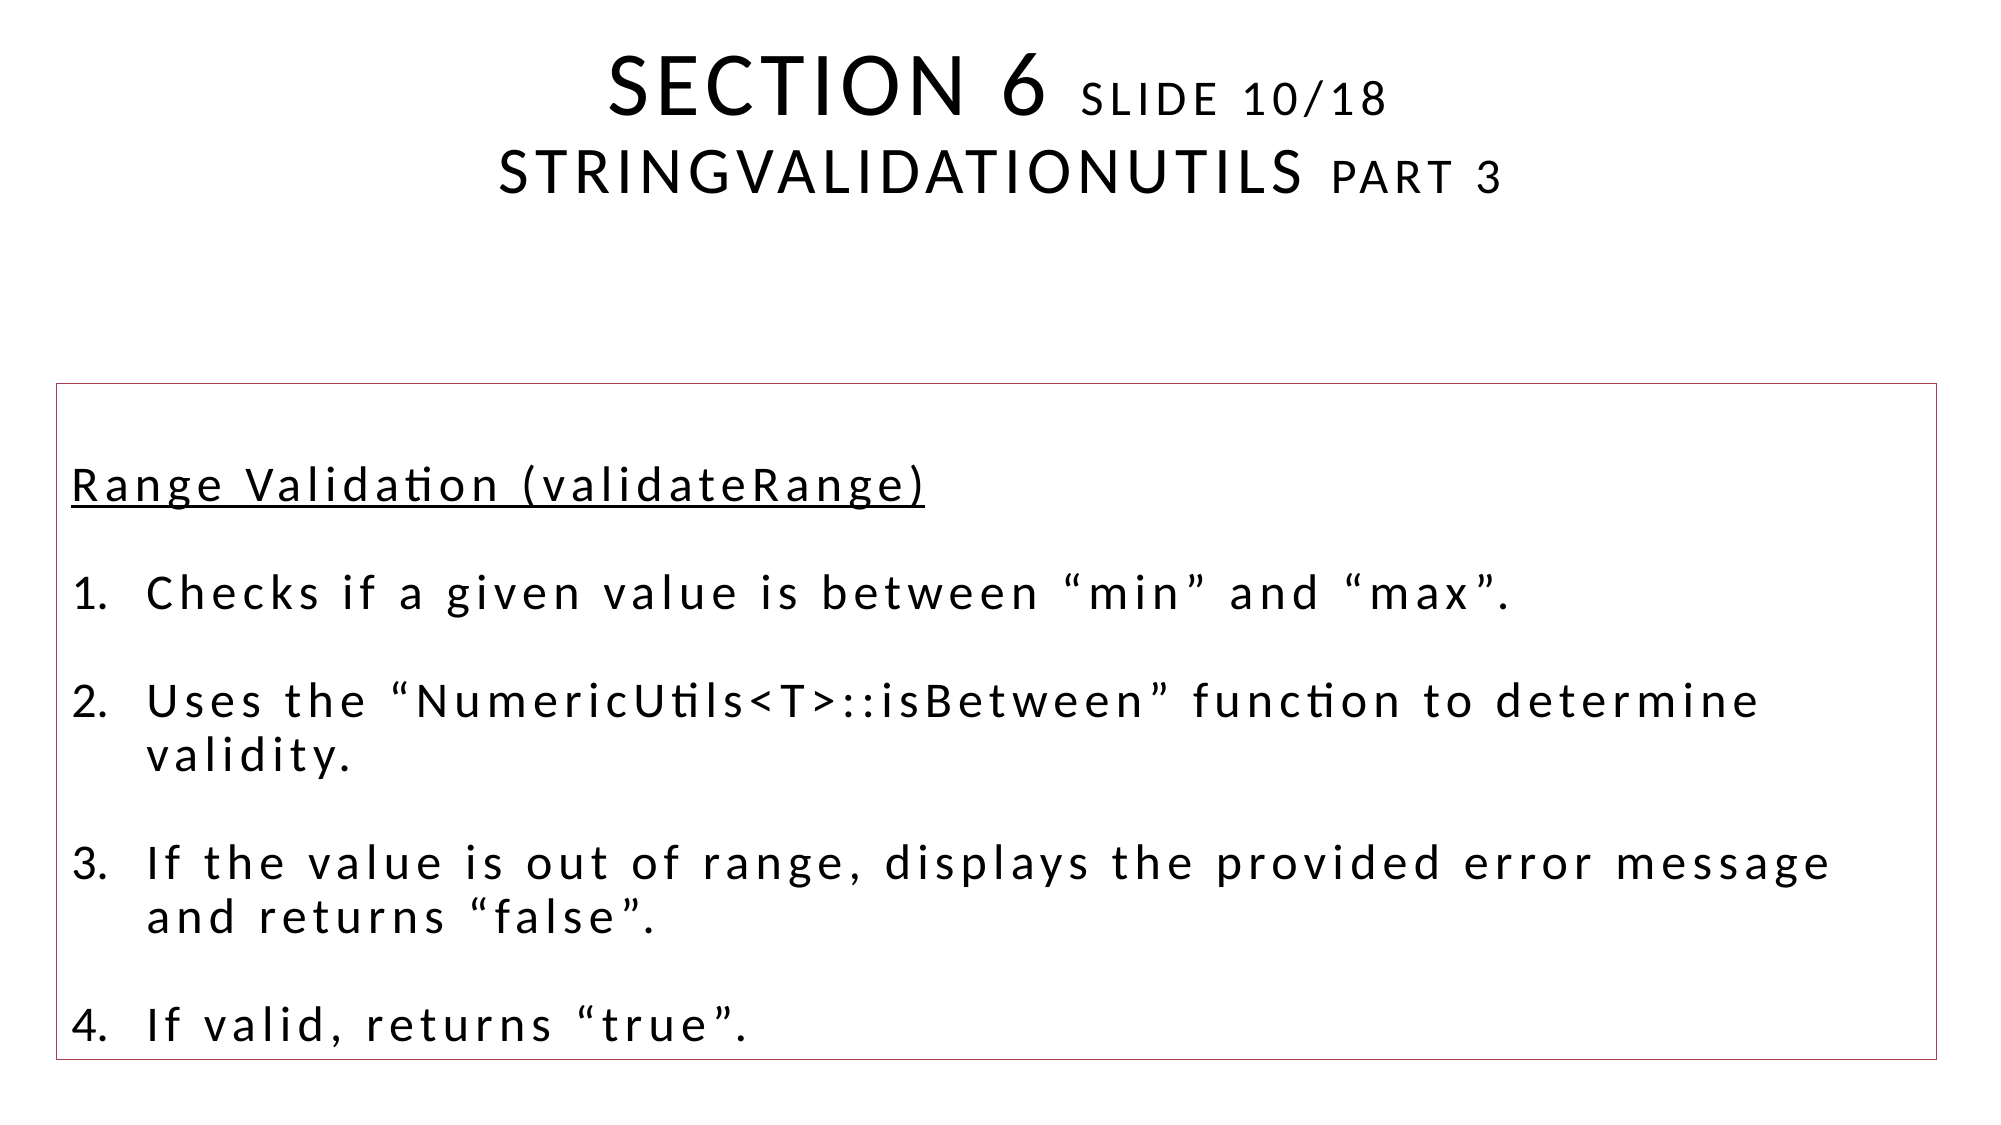

# Section 6 Slide 10/18 StringValidationUtils part 3
Range Validation (validateRange)

Checks if a given value is between “min” and “max”.

Uses the “NumericUtils<T>::isBetween” function to determine validity.

If the value is out of range, displays the provided error message and returns “false”.

If valid, returns “true”.